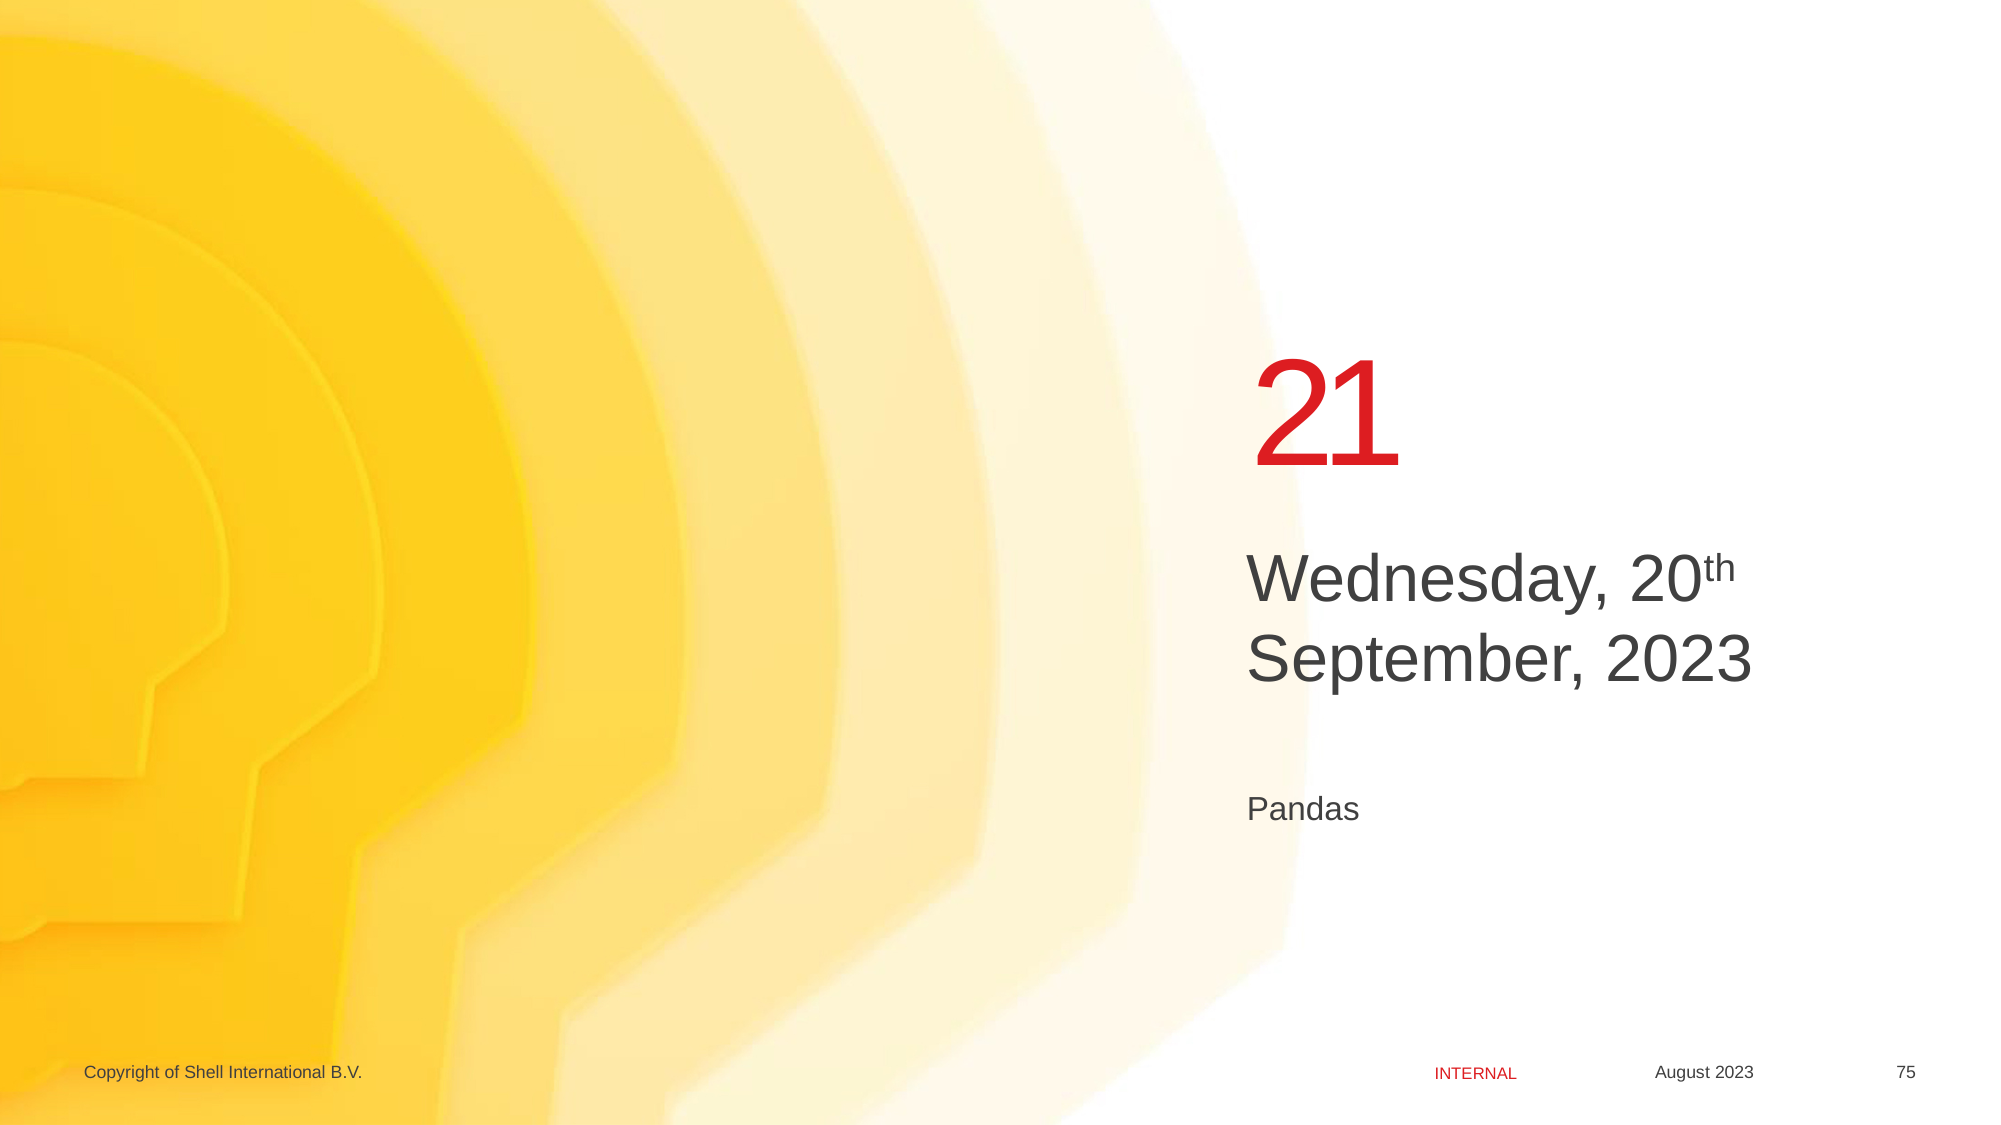

21
Wednesday, 20th September, 2023
# Pandas

75
August 2023